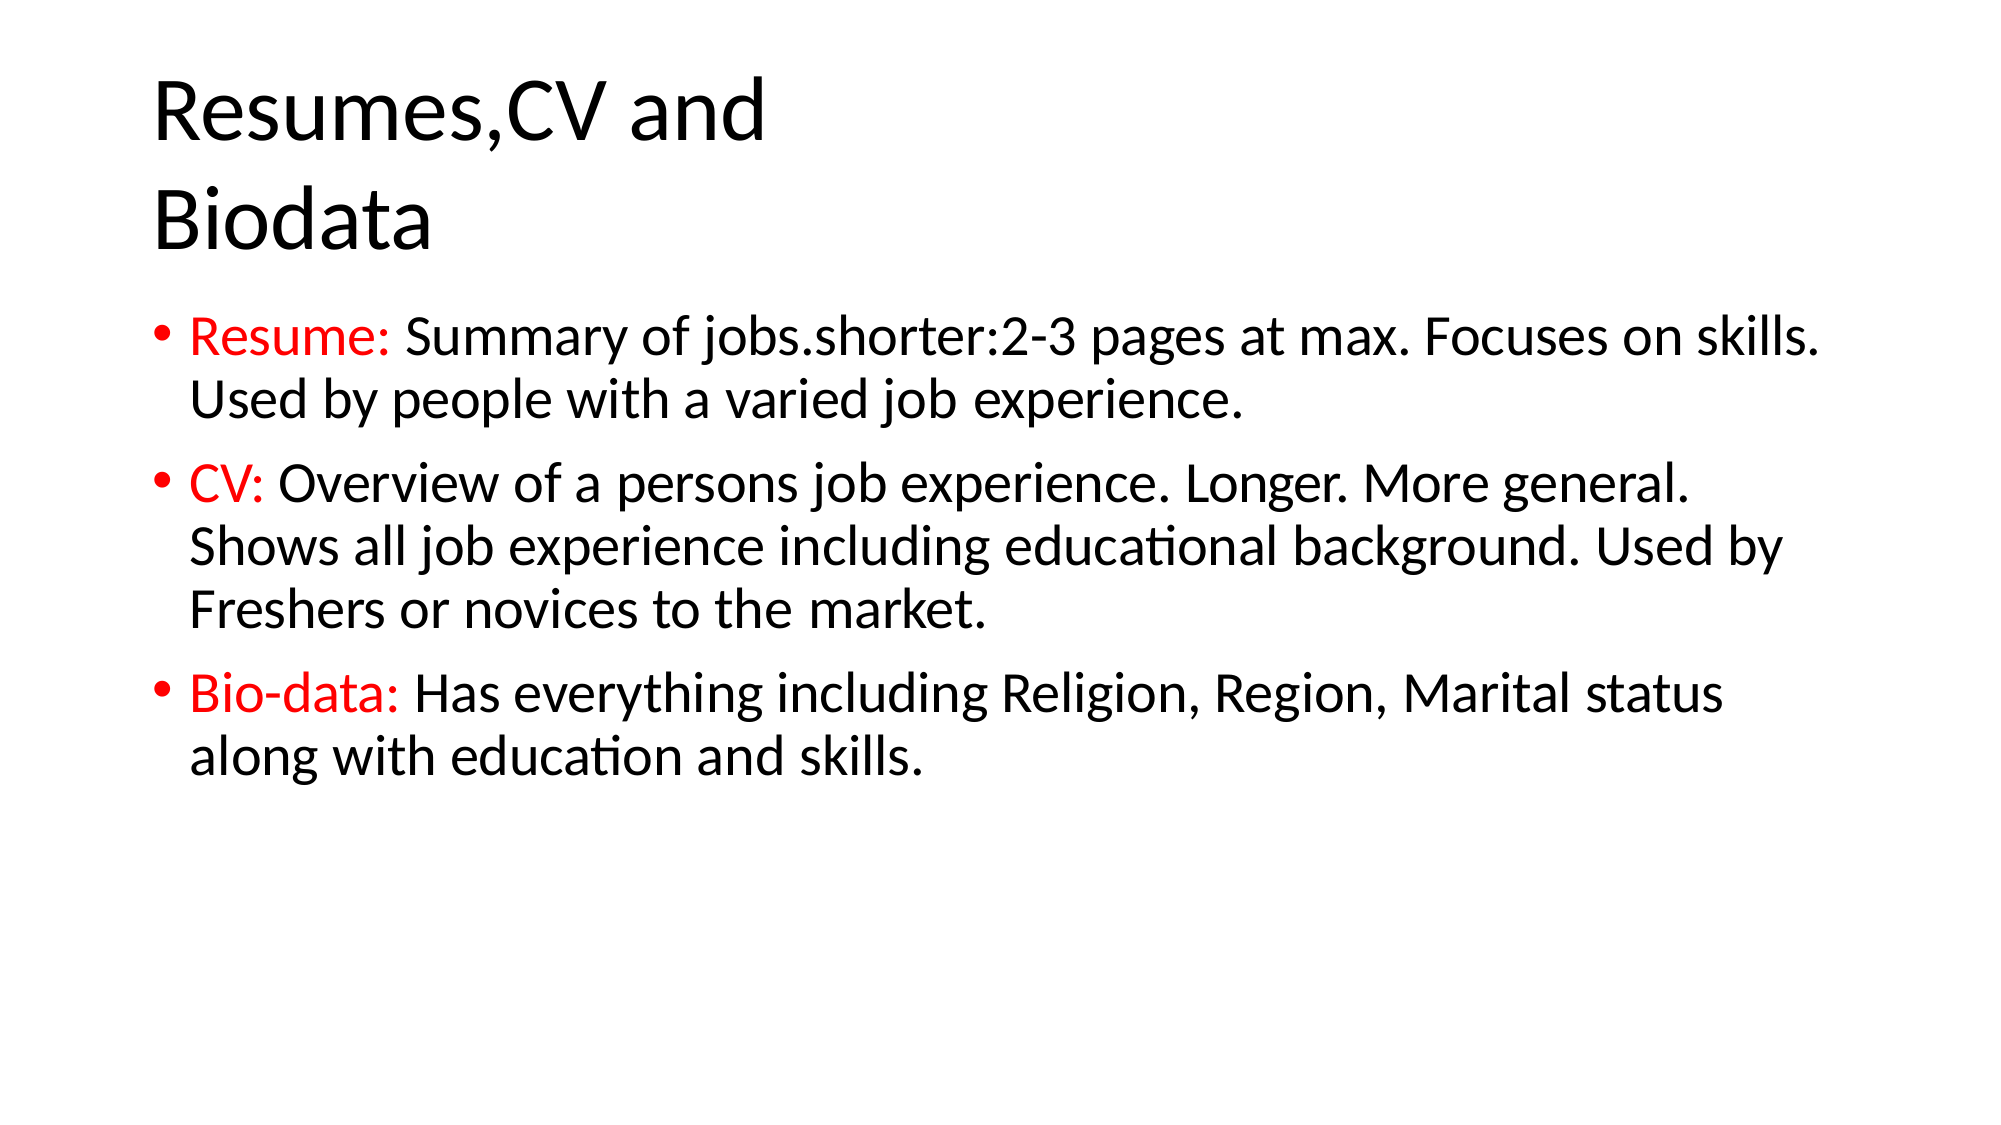

# Resumes,CV and Biodata
Resume: Summary of jobs.shorter:2-3 pages at max. Focuses on skills.  Used by people with a varied job experience.
CV: Overview of a persons job experience. Longer. More general.  Shows all job experience including educational background. Used by  Freshers or novices to the market.
Bio-data: Has everything including Religion, Region, Marital status  along with education and skills.